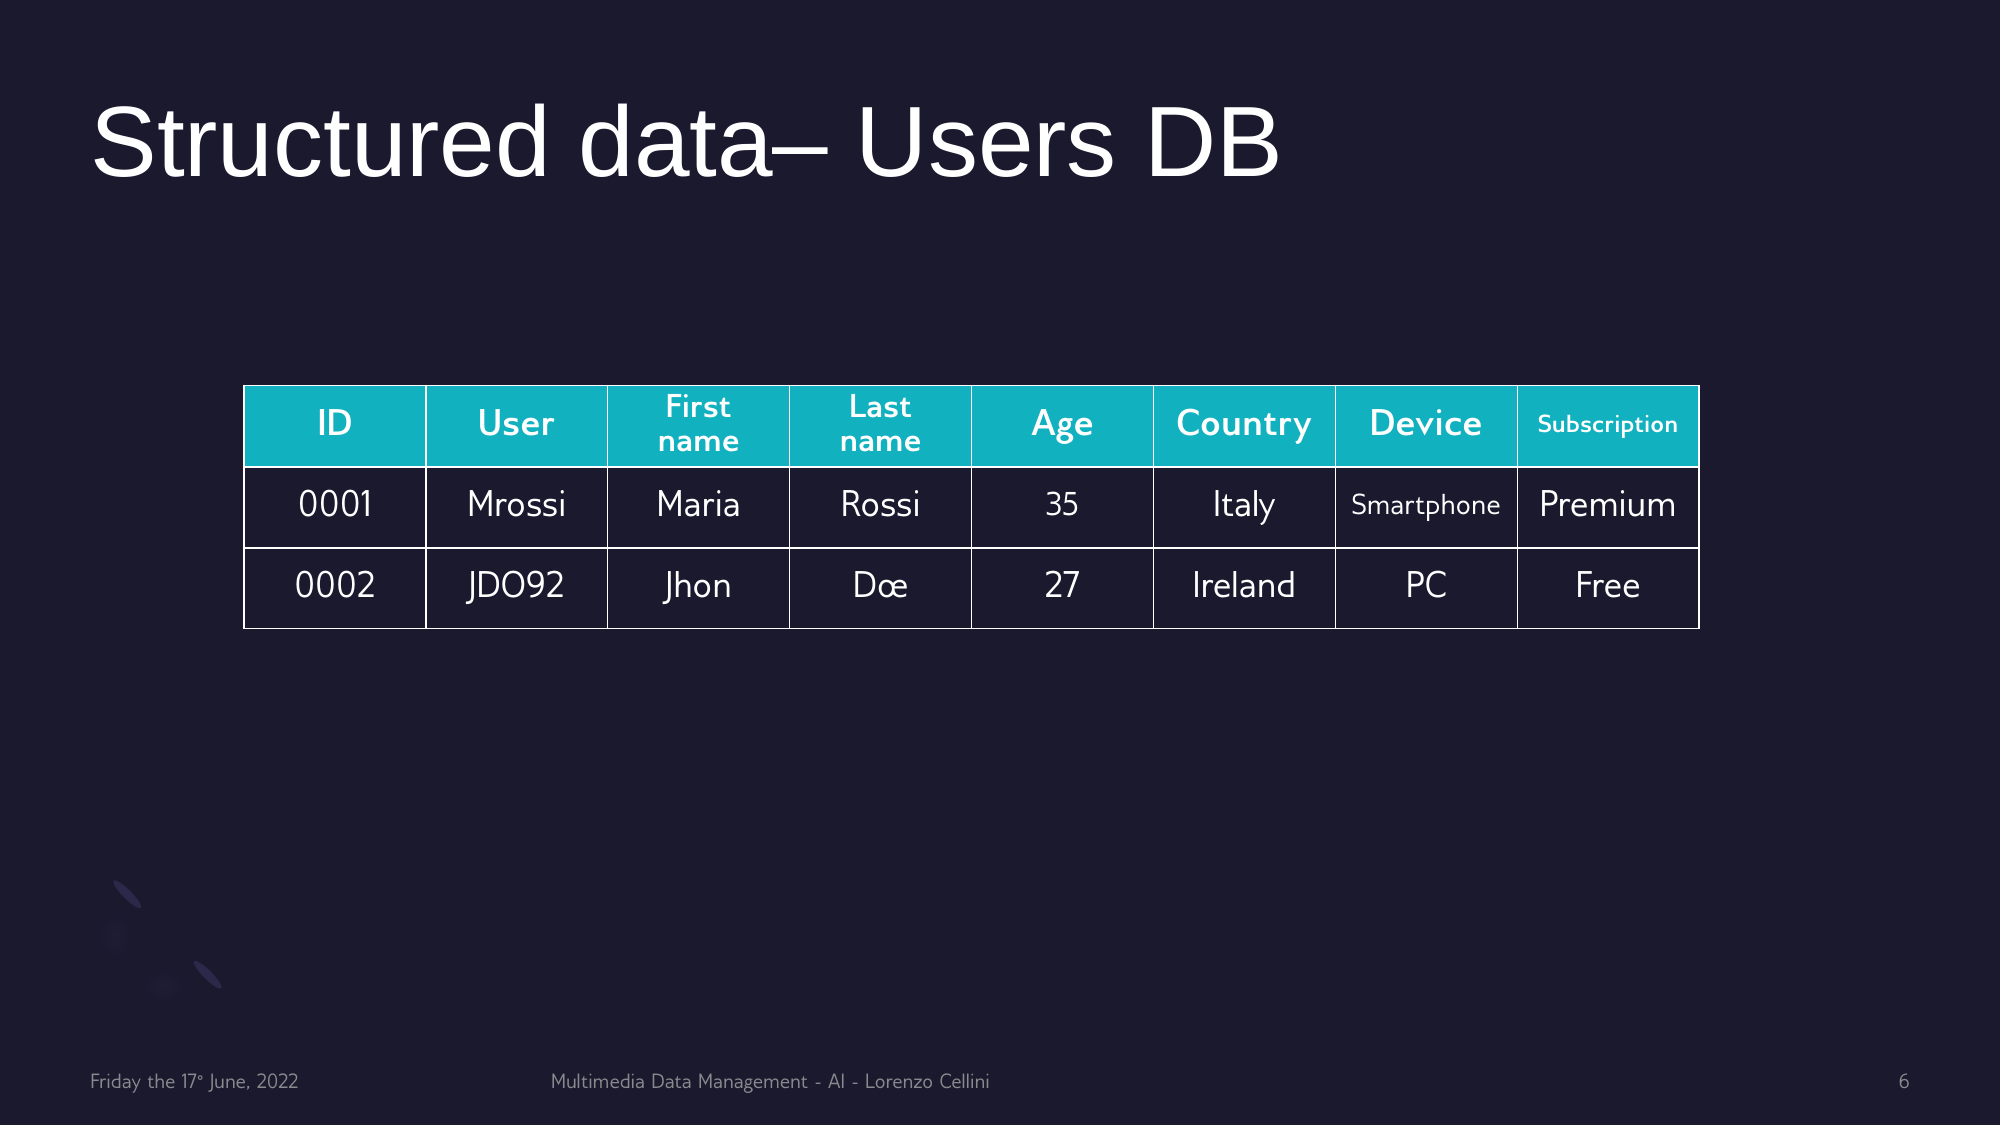

# Structured data– Users DB
| ID | User | First name | Last name | Age | Country | Device | Subscription |
| --- | --- | --- | --- | --- | --- | --- | --- |
| 0001 | Mrossi | Maria | Rossi | 35 | Italy | Smartphone | Premium |
| 0002 | JDO92 | Jhon | Doe | 27 | Ireland | PC | Free |
Friday the 17° June, 2022
Multimedia Data Management - AI - Lorenzo Cellini
6